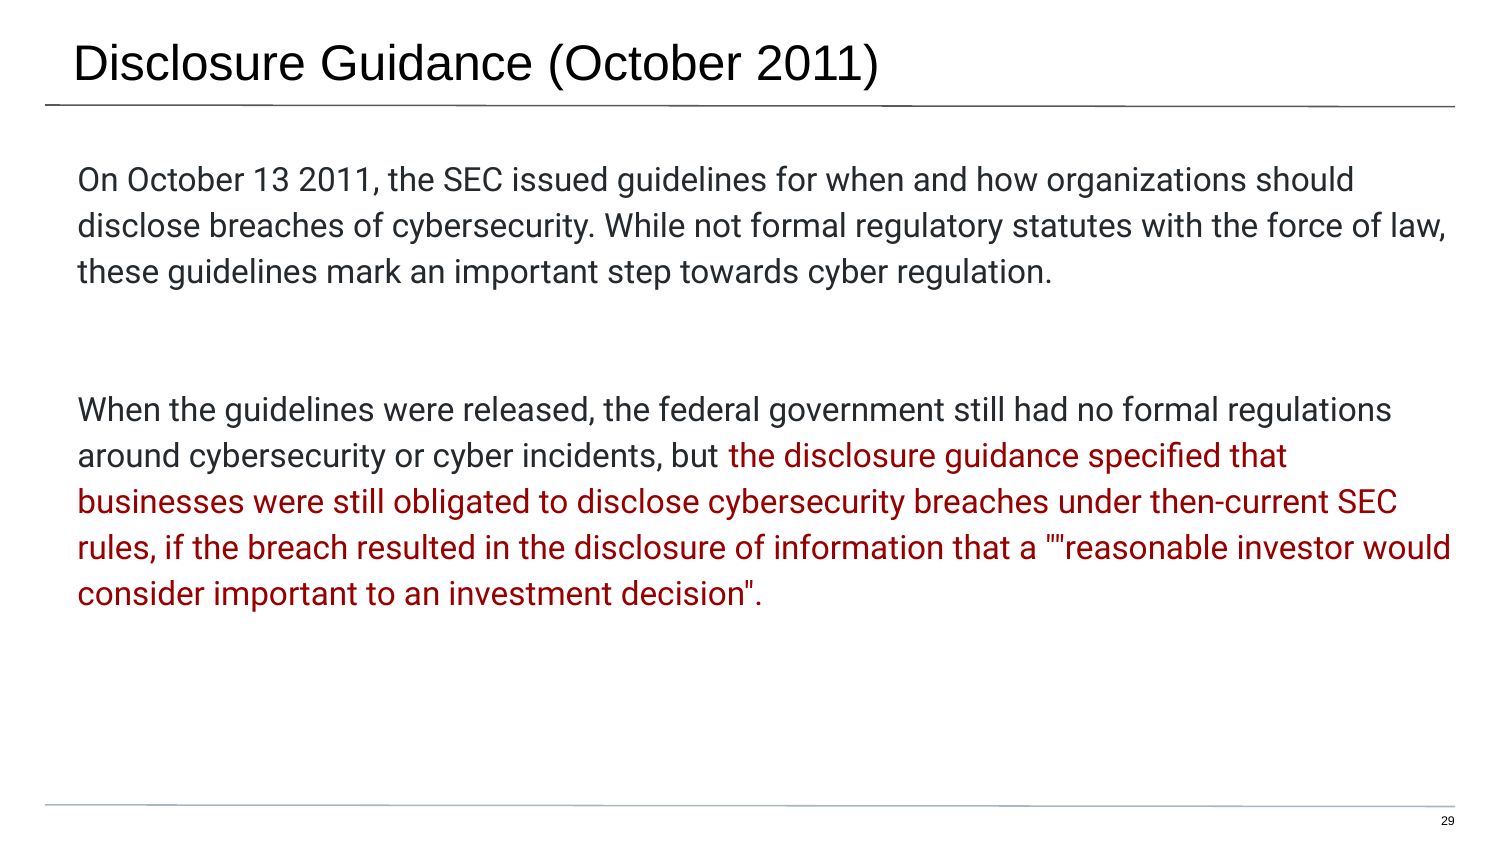

# Disclosure Guidance (October 2011)
On October 13 2011, the SEC issued guidelines for when and how organizations should disclose breaches of cybersecurity. While not formal regulatory statutes with the force of law, these guidelines mark an important step towards cyber regulation.

When the guidelines were released, the federal government still had no formal regulations around cybersecurity or cyber incidents, but the disclosure guidance specified that businesses were still obligated to disclose cybersecurity breaches under then-current SEC rules, if the breach resulted in the disclosure of information that a ""reasonable investor would consider important to an investment decision".

29